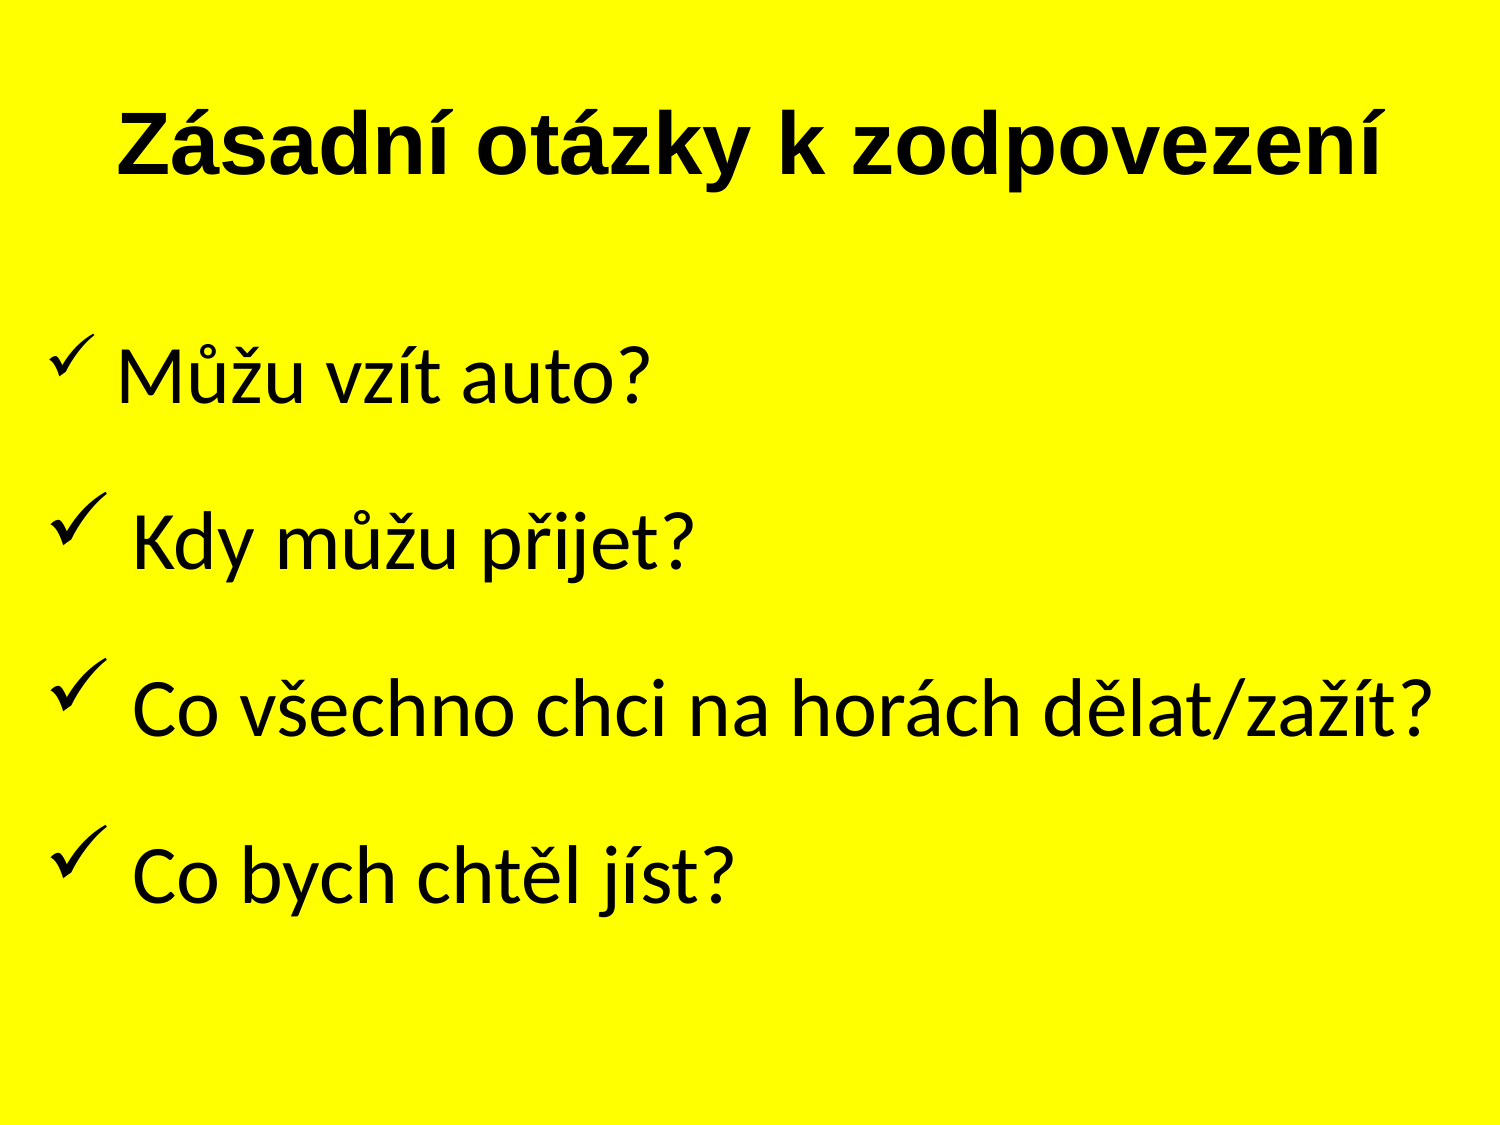

# Zásadní otázky k zodpovezení
 Můžu vzít auto?
 Kdy můžu přijet?
 Co všechno chci na horách dělat/zažít?
 Co bych chtěl jíst?